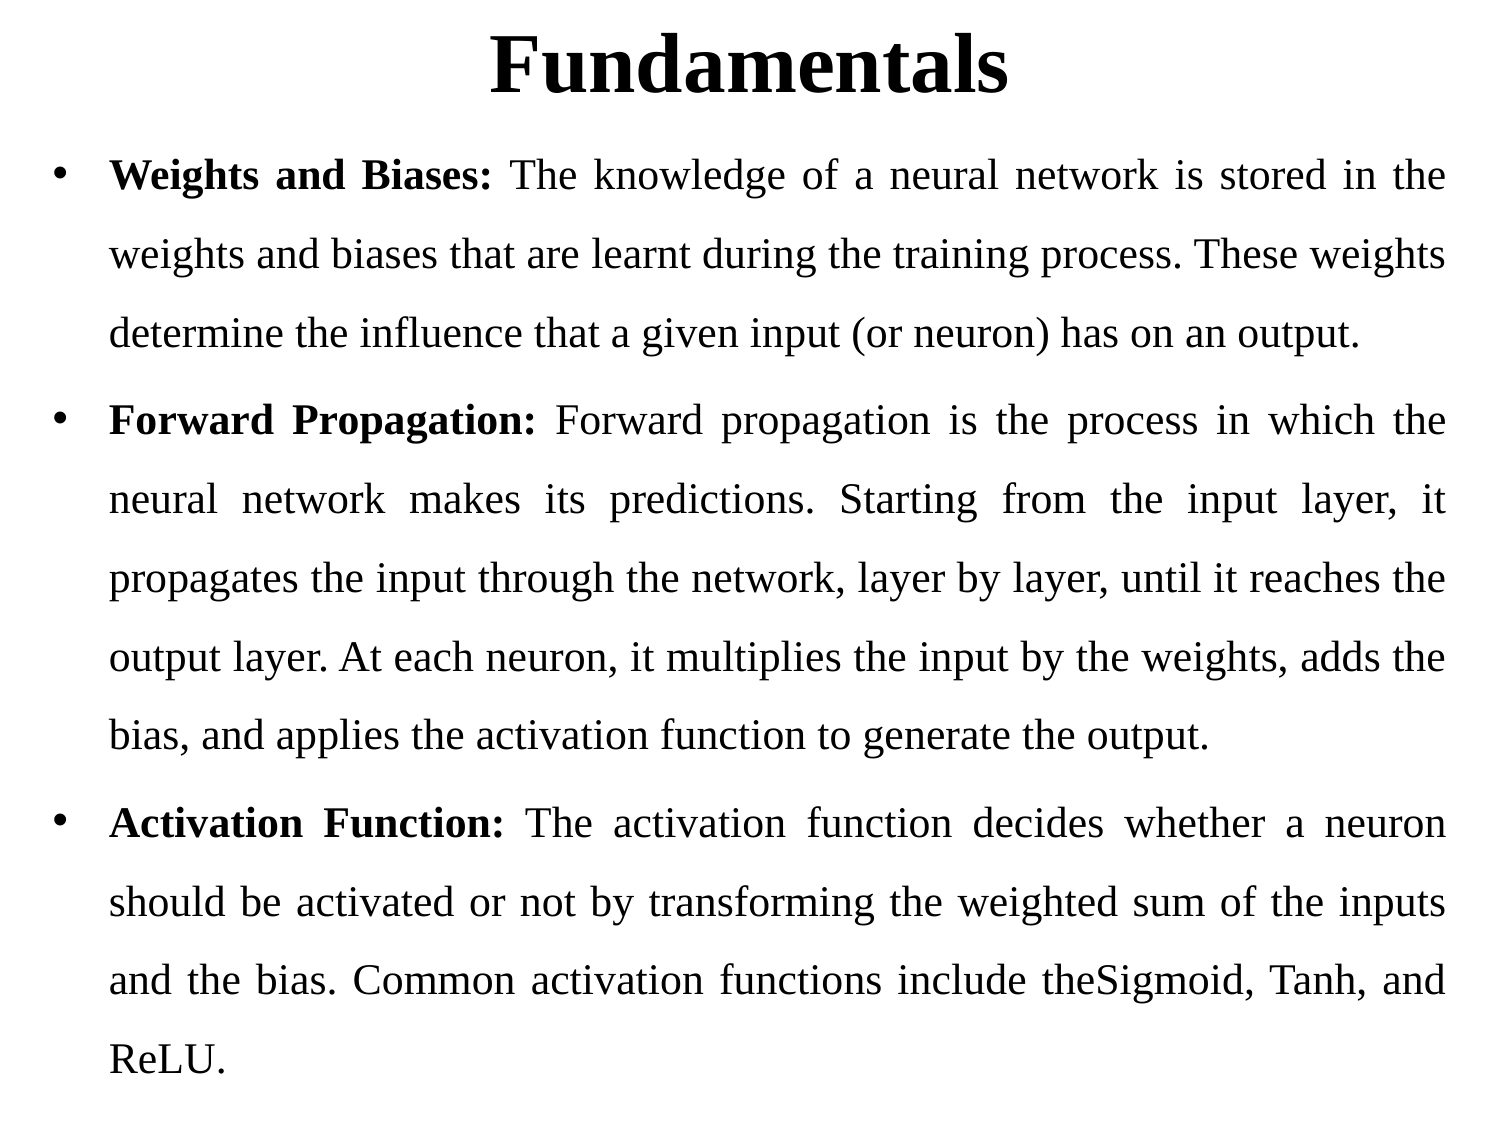

# Fundamentals
Weights and Biases: The knowledge of a neural network is stored in the weights and biases that are learnt during the training process. These weights determine the influence that a given input (or neuron) has on an output.
Forward Propagation: Forward propagation is the process in which the neural network makes its predictions. Starting from the input layer, it propagates the input through the network, layer by layer, until it reaches the output layer. At each neuron, it multiplies the input by the weights, adds the bias, and applies the activation function to generate the output.
Activation Function: The activation function decides whether a neuron should be activated or not by transforming the weighted sum of the inputs and the bias. Common activation functions include theSigmoid, Tanh, and ReLU.